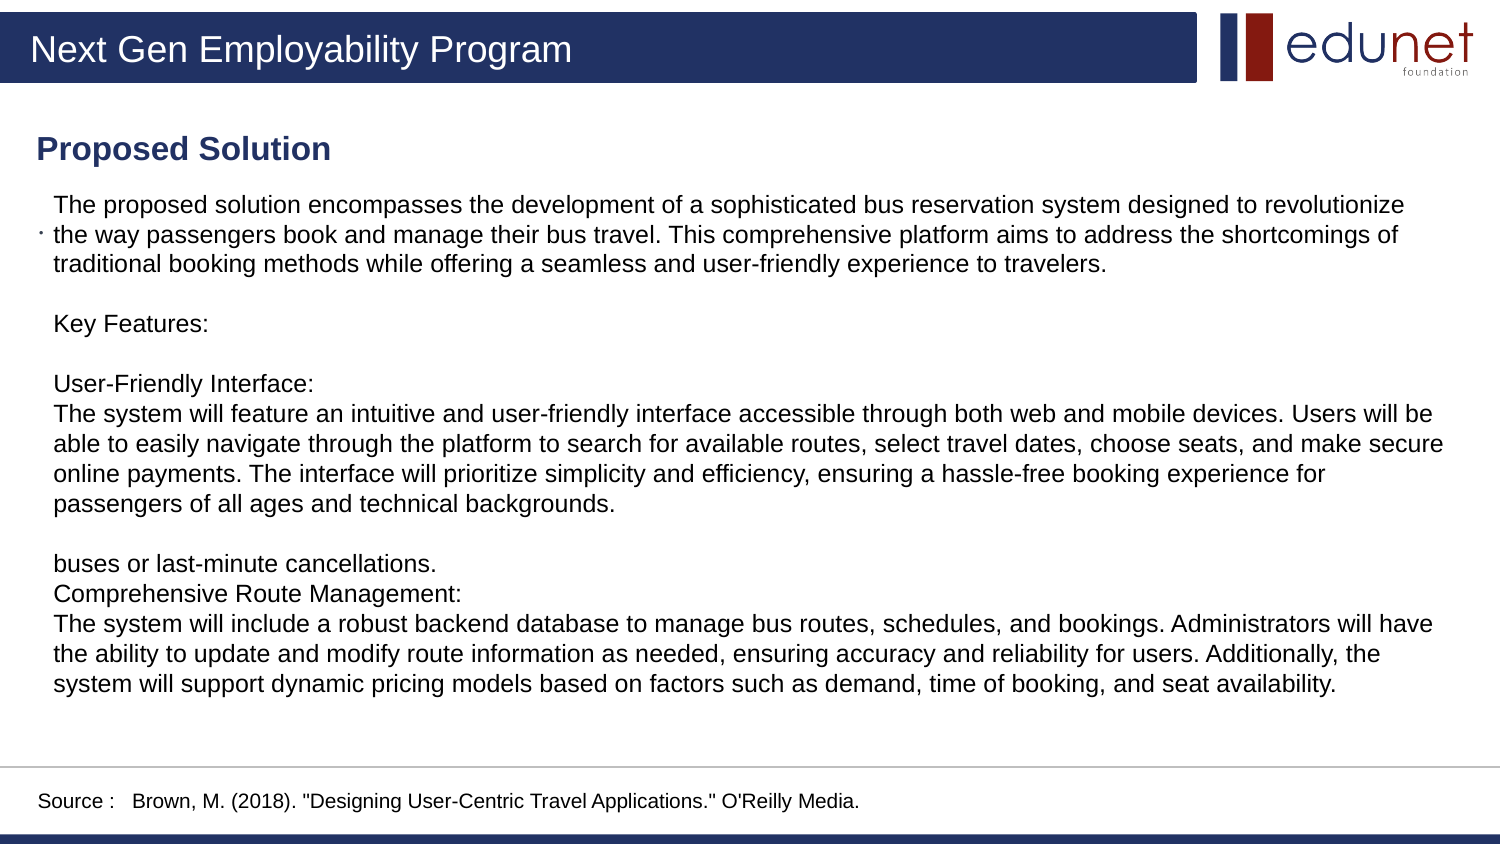

Proposed Solution
.
The proposed solution encompasses the development of a sophisticated bus reservation system designed to revolutionize the way passengers book and manage their bus travel. This comprehensive platform aims to address the shortcomings of traditional booking methods while offering a seamless and user-friendly experience to travelers.

Key Features:

User-Friendly Interface:
The system will feature an intuitive and user-friendly interface accessible through both web and mobile devices. Users will be able to easily navigate through the platform to search for available routes, select travel dates, choose seats, and make secure online payments. The interface will prioritize simplicity and efficiency, ensuring a hassle-free booking experience for passengers of all ages and technical backgrounds.

buses or last-minute cancellations.
Comprehensive Route Management:
The system will include a robust backend database to manage bus routes, schedules, and bookings. Administrators will have the ability to update and modify route information as needed, ensuring accuracy and reliability for users. Additionally, the system will support dynamic pricing models based on factors such as demand, time of booking, and seat availability.

Source :   Brown, M. (2018). "Designing User-Centric Travel Applications." O'Reilly Media.